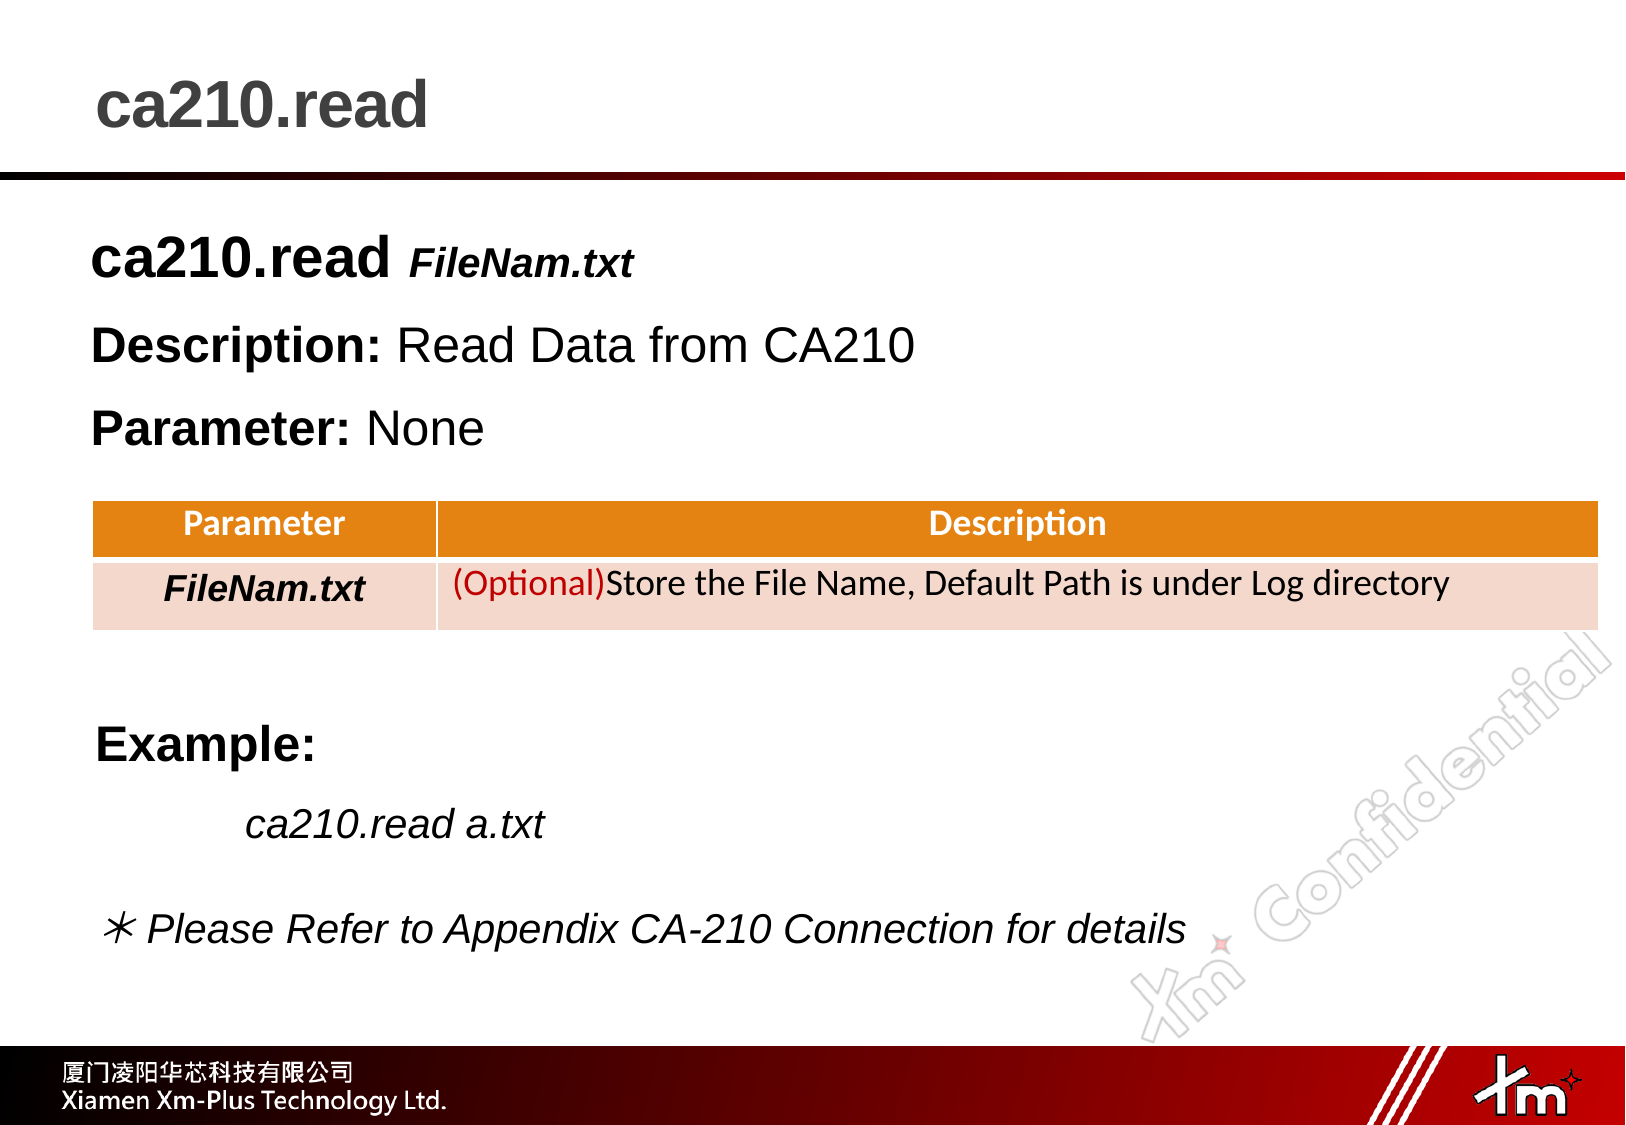

# ca210.read
ca210.read FileNam.txt
Description: Read Data from CA210
Parameter: None

| Parameter | Description |
| --- | --- |
| FileNam.txt | (Optional)Store the File Name, Default Path is under Log directory |
Example:
	ca210.read a.txt

＊Please Refer to Appendix CA-210 Connection for details